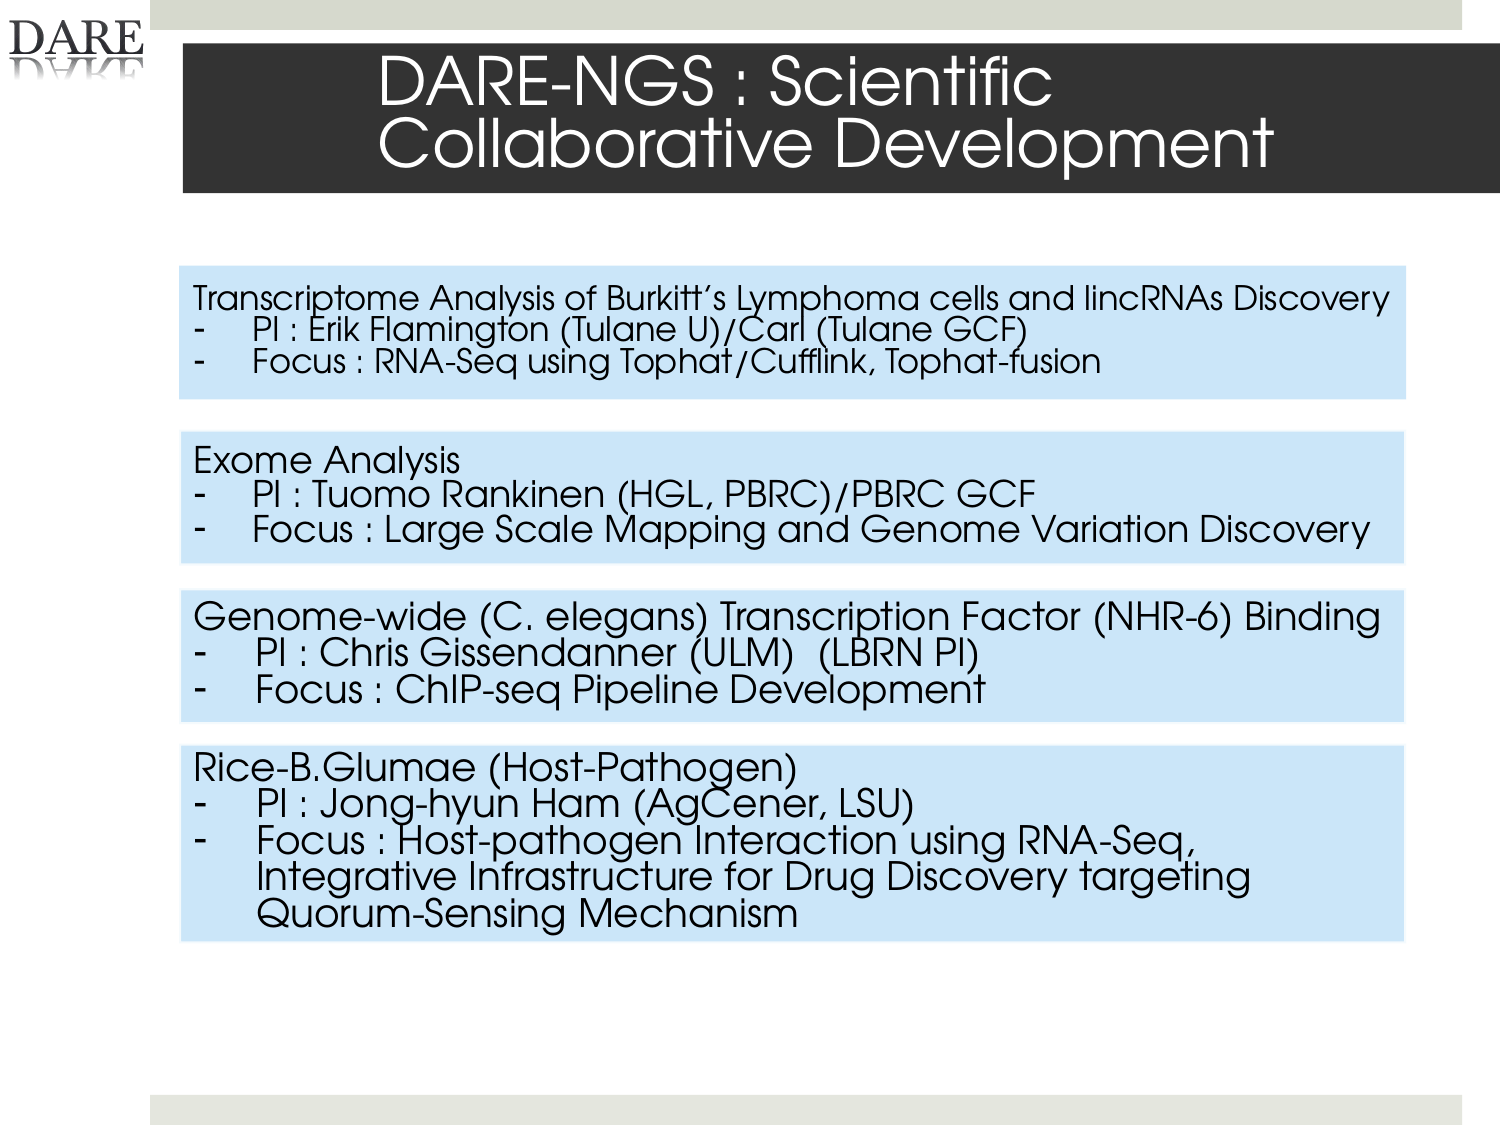

# DARE-NGS : Scientific Collaborative Development
Transcriptome Analysis of Burkitt’s Lymphoma cells and lincRNAs Discovery
PI : Erik Flamington (Tulane U)/Carl (Tulane GCF)
Focus : RNA-Seq using Tophat/Cufflink, Tophat-fusion
Exome Analysis
PI : Tuomo Rankinen (HGL, PBRC)/PBRC GCF
Focus : Large Scale Mapping and Genome Variation Discovery
Genome-wide (C. elegans) Transcription Factor (NHR-6) Binding
PI : Chris Gissendanner (ULM)  (LBRN PI)
Focus : ChIP-seq Pipeline Development
Rice-B.Glumae (Host-Pathogen)
PI : Jong-hyun Ham (AgCener, LSU)
Focus : Host-pathogen Interaction using RNA-Seq, Integrative Infrastructure for Drug Discovery targeting Quorum-Sensing Mechanism